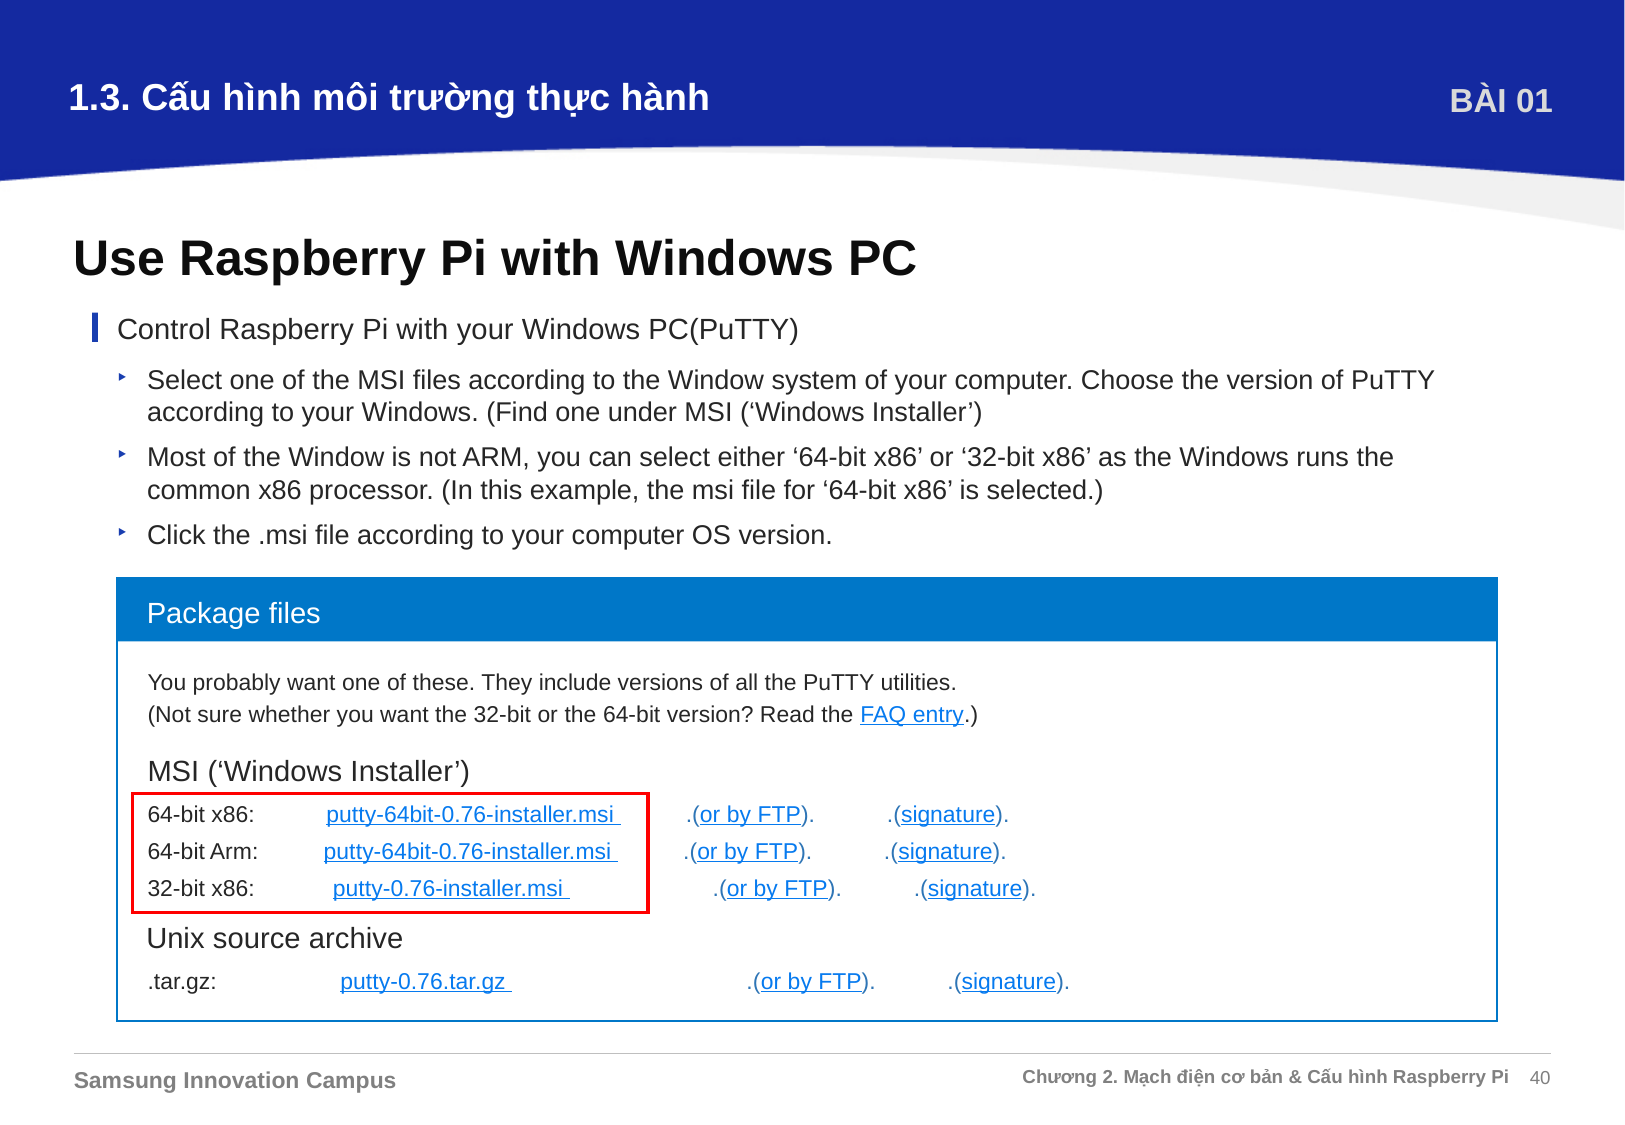

1.3. Cấu hình môi trường thực hành
BÀI 01
Use Raspberry Pi with Windows PC
Control Raspberry Pi with your Windows PC(PuTTY)

Select one of the MSI files according to the Window system of your computer. Choose the version of PuTTY according to your Windows. (Find one under MSI (‘Windows Installer’)
Most of the Window is not ARM, you can select either ‘64-bit x86’ or ‘32-bit x86’ as the Windows runs the common x86 processor. (In this example, the msi file for ‘64-bit x86’ is selected.)
Click the .msi file according to your computer OS version.

Package files
You probably want one of these. They include versions of all the PuTTY utilities.
(Not sure whether you want the 32-bit or the 64-bit version? Read the FAQ entry.)
MSI (‘Windows Installer’)

64-bit x86:           putty-64bit-0.76-installer.msi           .(or by FTP).           .(signature).
64-bit Arm:          putty-64bit-0.76-installer.msi           .(or by FTP).           .(signature).
32-bit x86:            putty-0.76-installer.msi                       .(or by FTP).           .(signature).
Unix source archive
.tar.gz:                   putty-0.76.tar.gz                                     .(or by FTP).           .(signature).